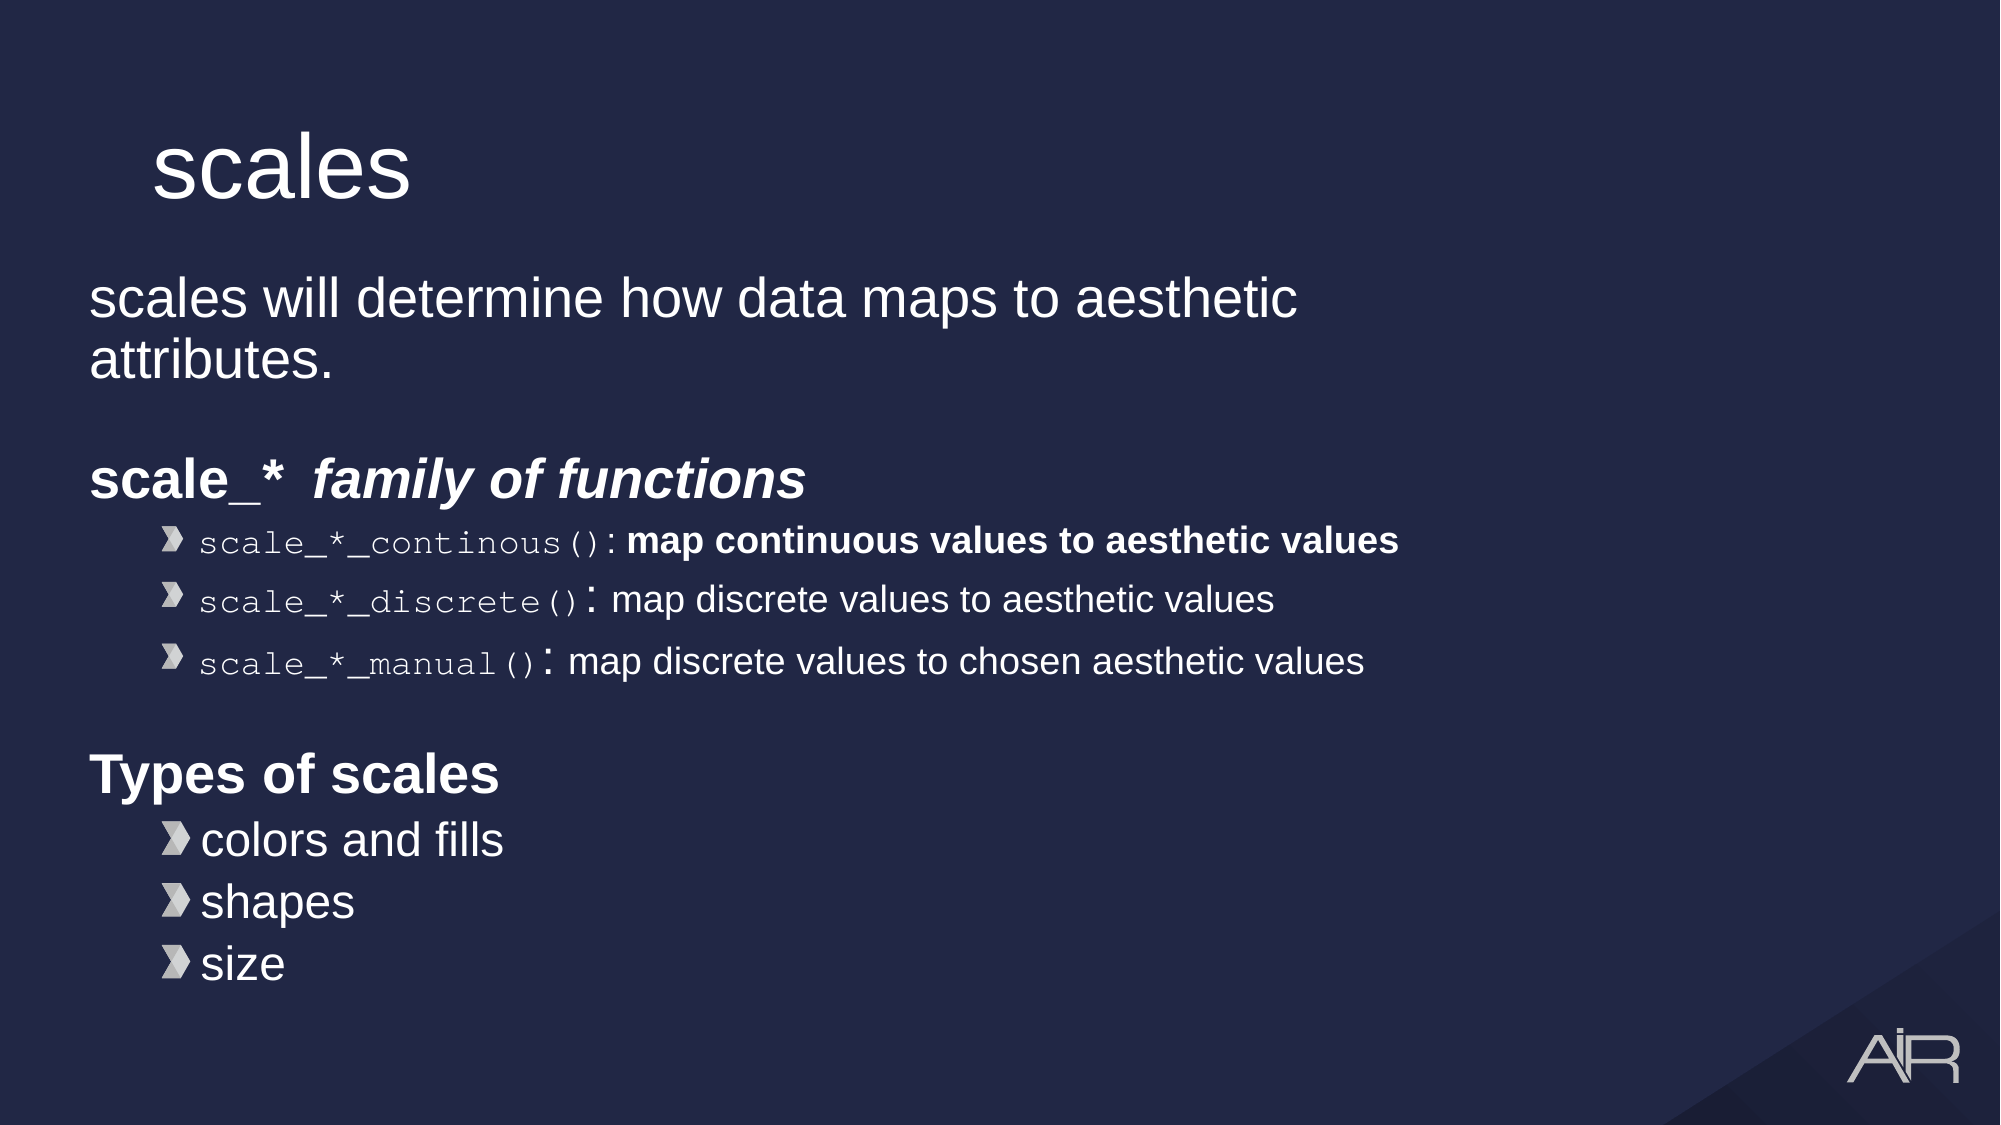

# scales
scales will determine how data maps to aesthetic attributes.
scale_*  family of functions
scale_*_continous(): map continuous values to aesthetic values
scale_*_discrete(): map discrete values to aesthetic values
scale_*_manual(): map discrete values to chosen aesthetic values
Types of scales
colors and fills
shapes
size